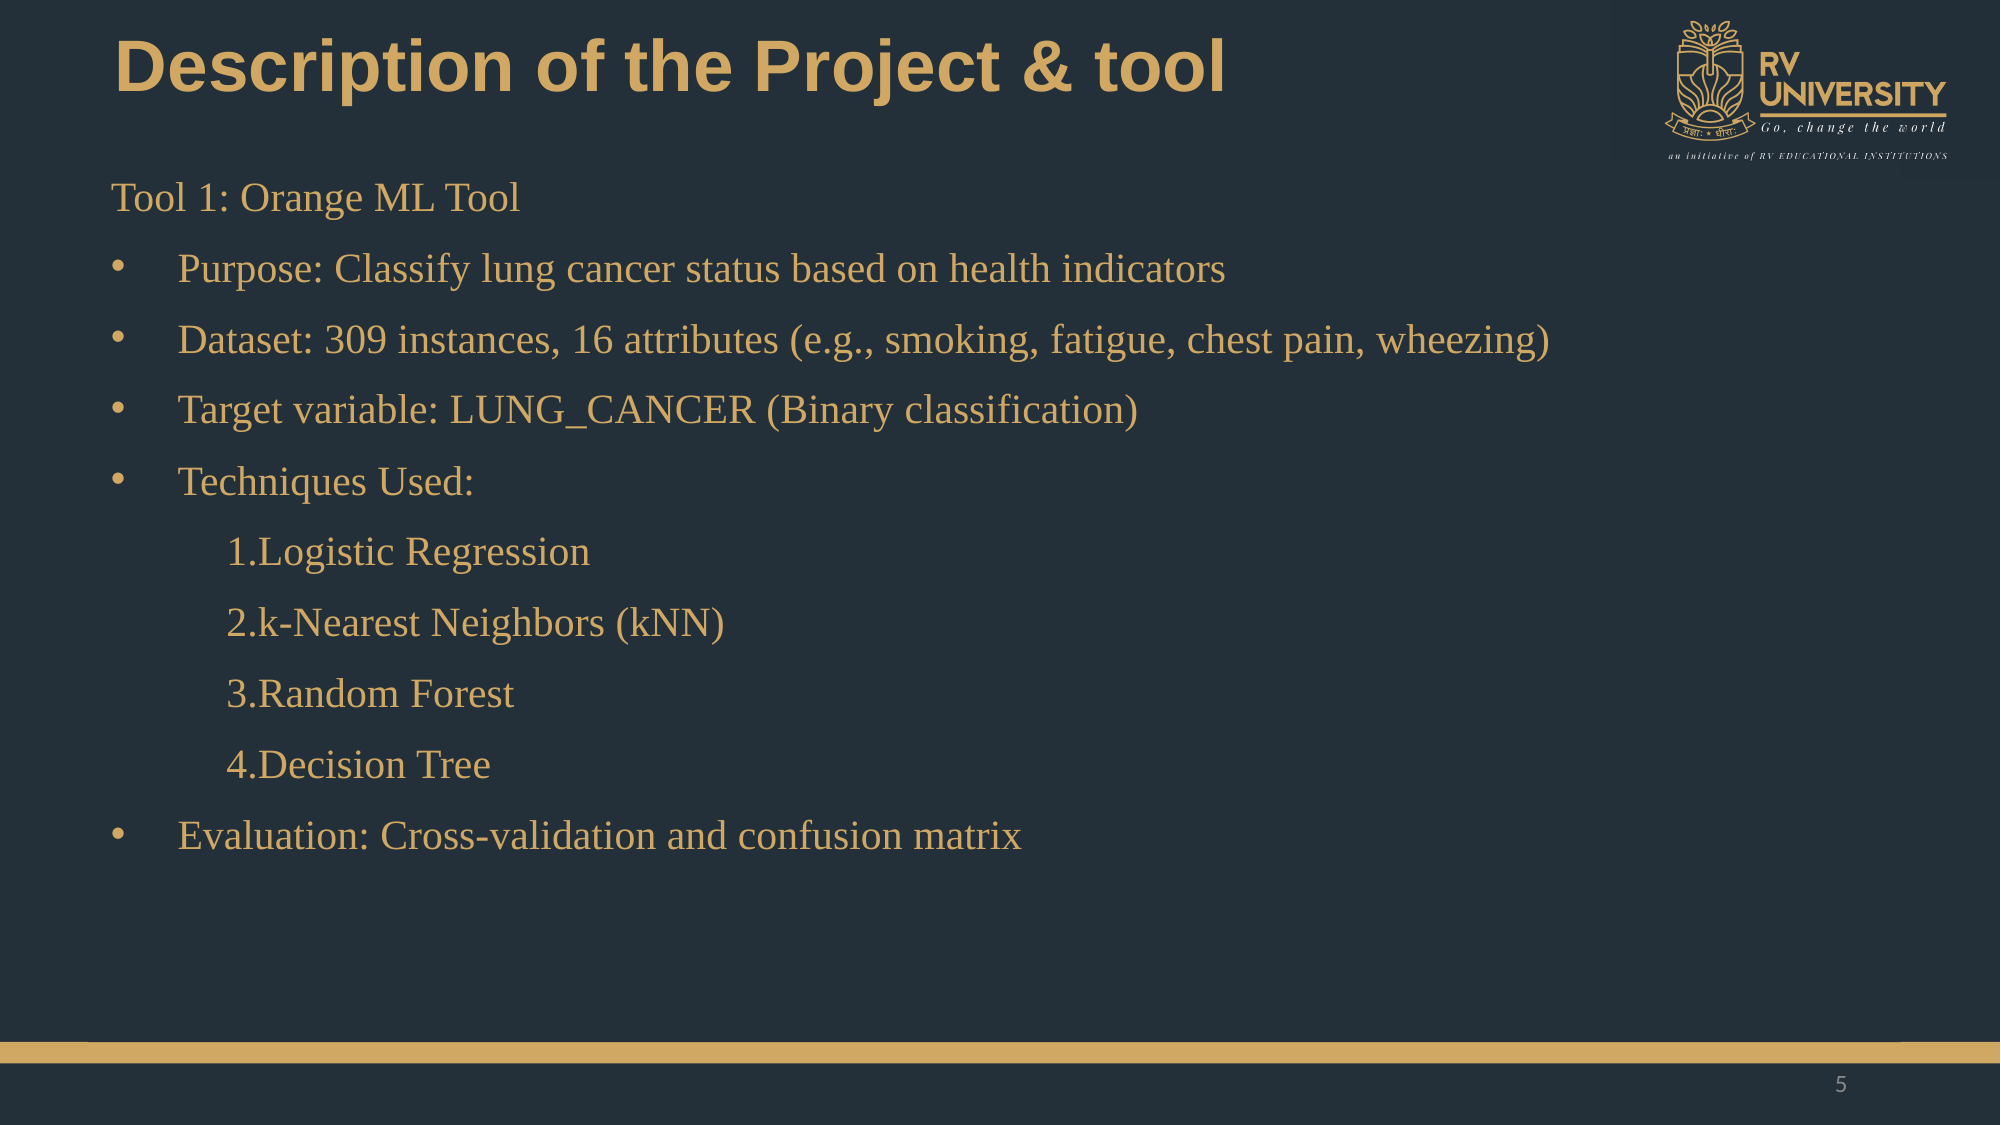

# Description of the Project & tool
Tool 1: Orange ML Tool
Purpose: Classify lung cancer status based on health indicators
Dataset: 309 instances, 16 attributes (e.g., smoking, fatigue, chest pain, wheezing)
Target variable: LUNG_CANCER (Binary classification)
Techniques Used:
           1.Logistic Regression
           2.k-Nearest Neighbors (kNN)
           3.Random Forest
           4.Decision Tree
Evaluation: Cross-validation and confusion matrix

5